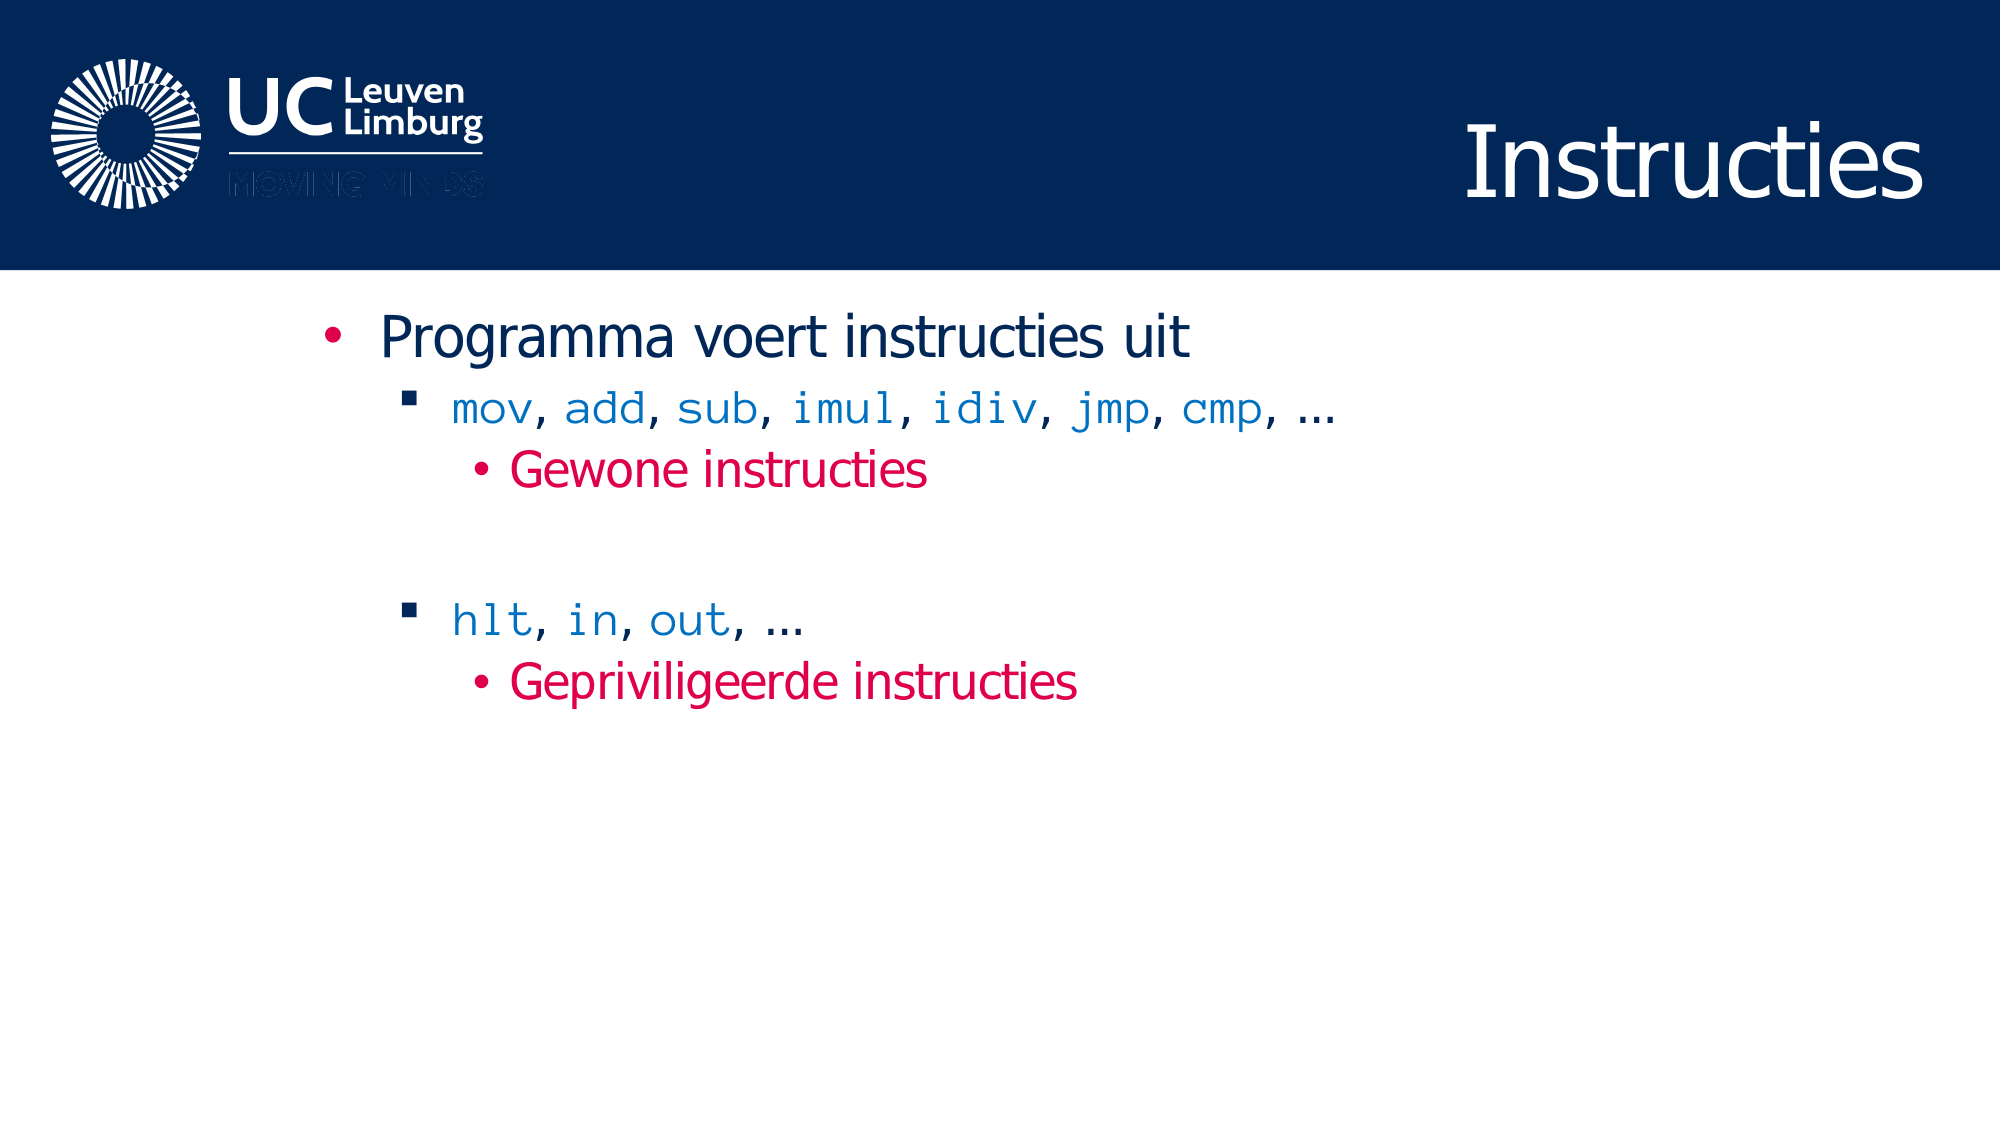

# Instructies
Programma voert instructies uit
mov, add, sub, imul, idiv, jmp, cmp, …
Gewone instructies

hlt, in, out, …
Gepriviligeerde instructies